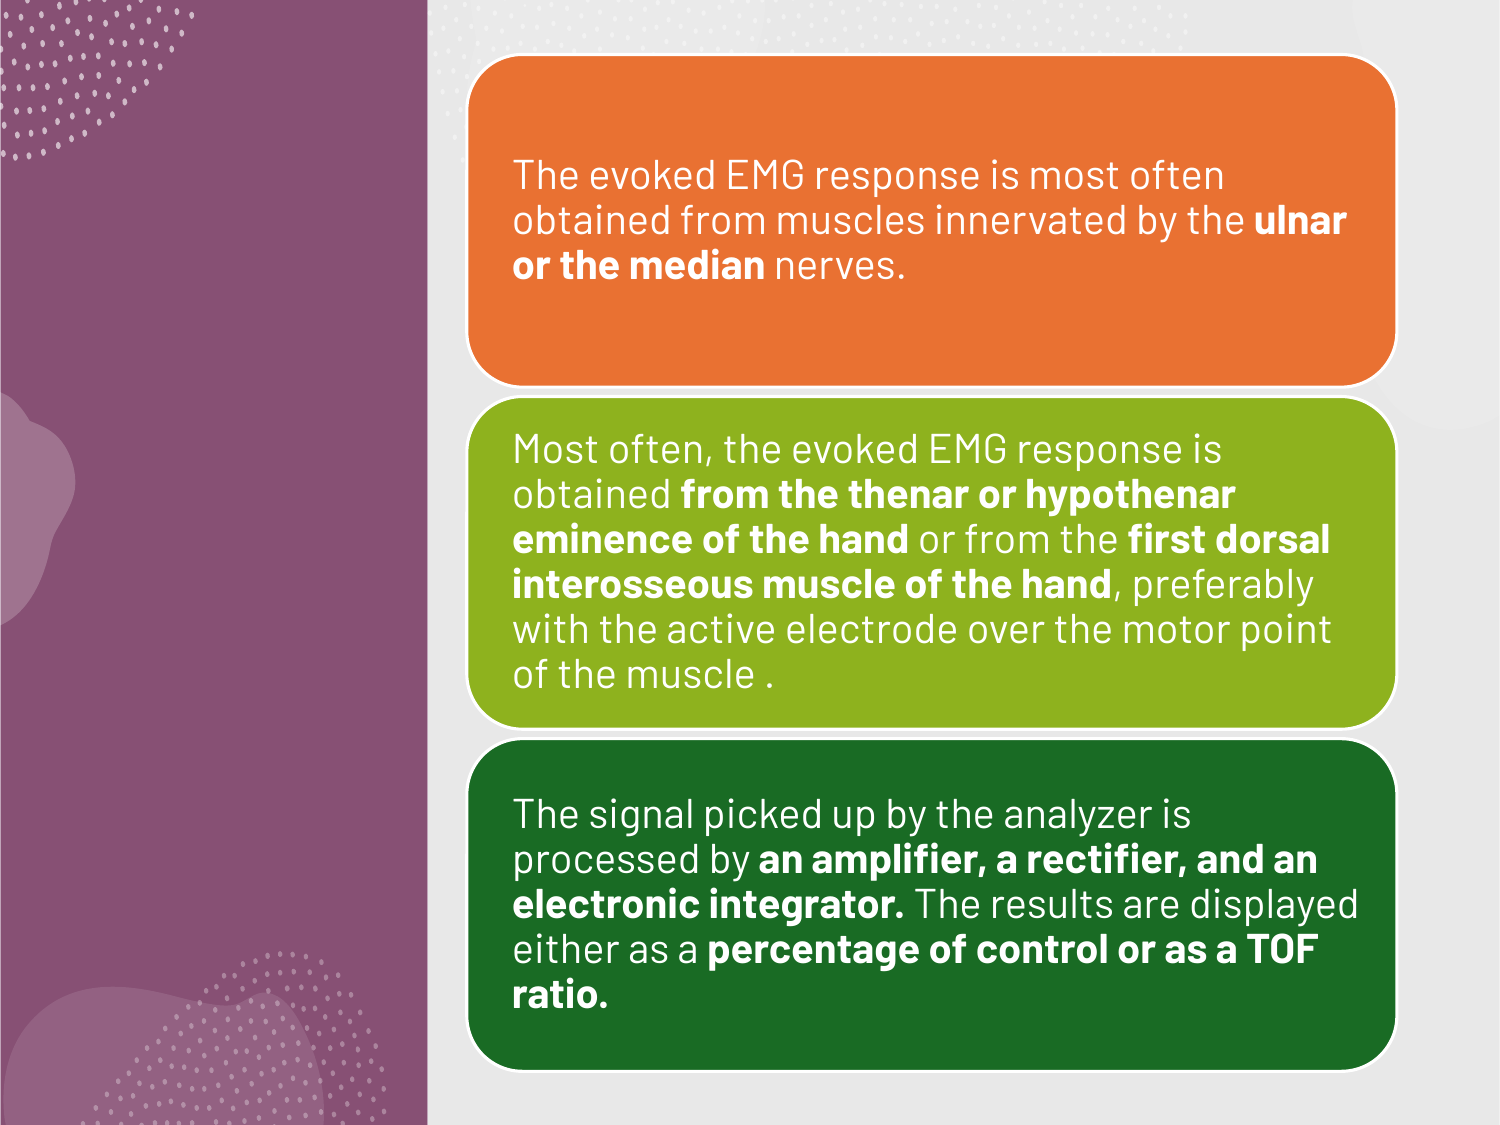

The evoked EMG response is most often obtained from muscles innervated by the ulnar or the median nerves.
Most often, the evoked EMG response is obtained from the thenar or hypothenar eminence of the hand or from the first dorsal interosseous muscle of the hand, preferably with the active electrode over the motor point of the muscle .
The signal picked up by the analyzer is processed by an amplifier, a rectifier, and an electronic integrator. The results are displayed either as a percentage of control or as a TOF ratio.